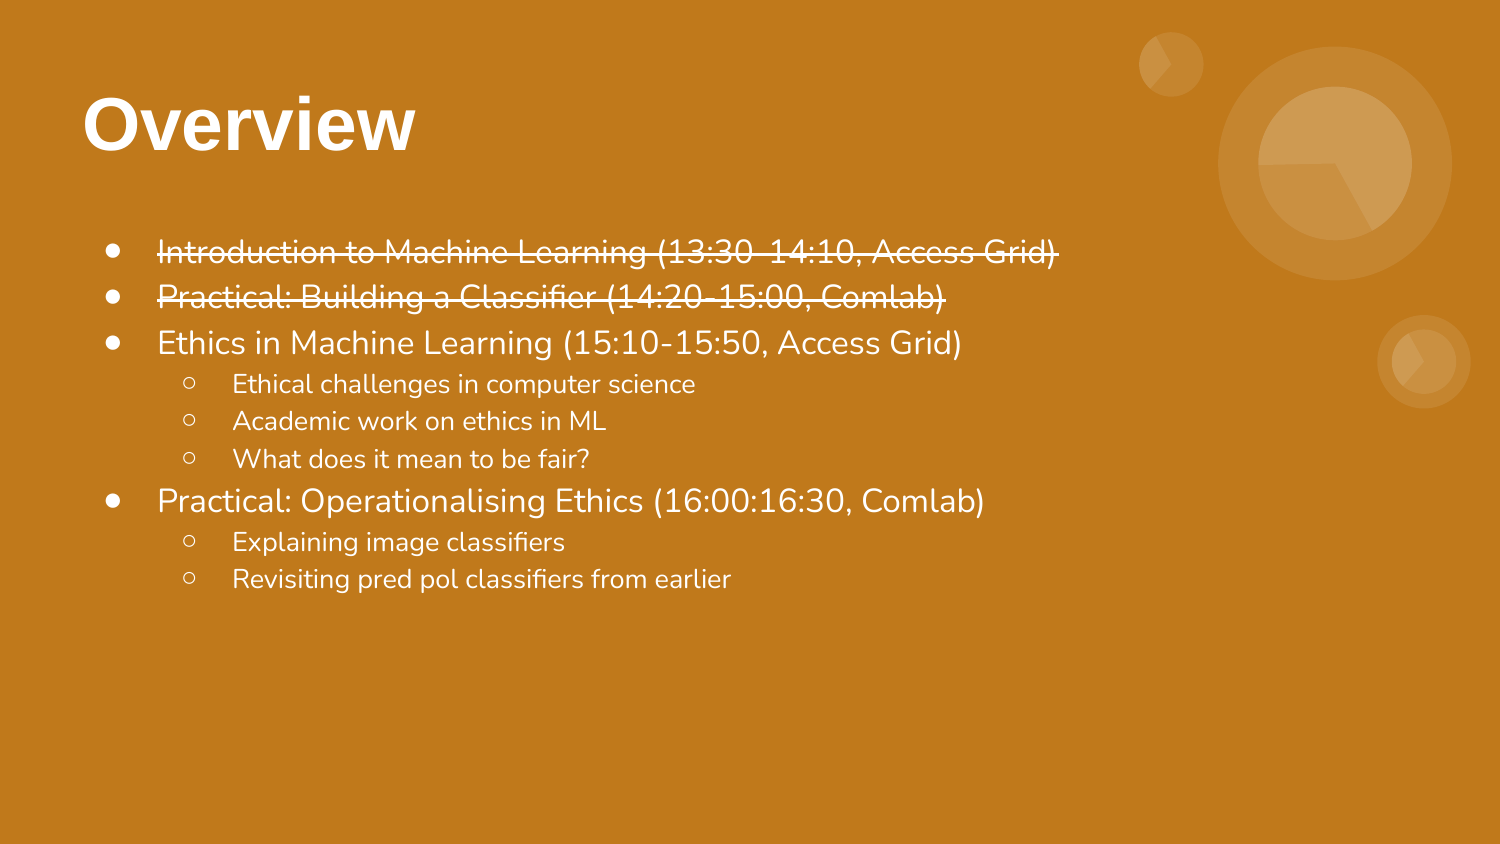

# Overview
Introduction to Machine Learning (13:30-14:10, Access Grid)
Practical: Building a Classifier (14:20-15:00, Comlab)
Ethics in Machine Learning (15:10-15:50, Access Grid)
Ethical challenges in computer science
Academic work on ethics in ML
What does it mean to be fair?
Practical: Operationalising Ethics (16:00:16:30, Comlab)
Explaining image classifiers
Revisiting pred pol classifiers from earlier